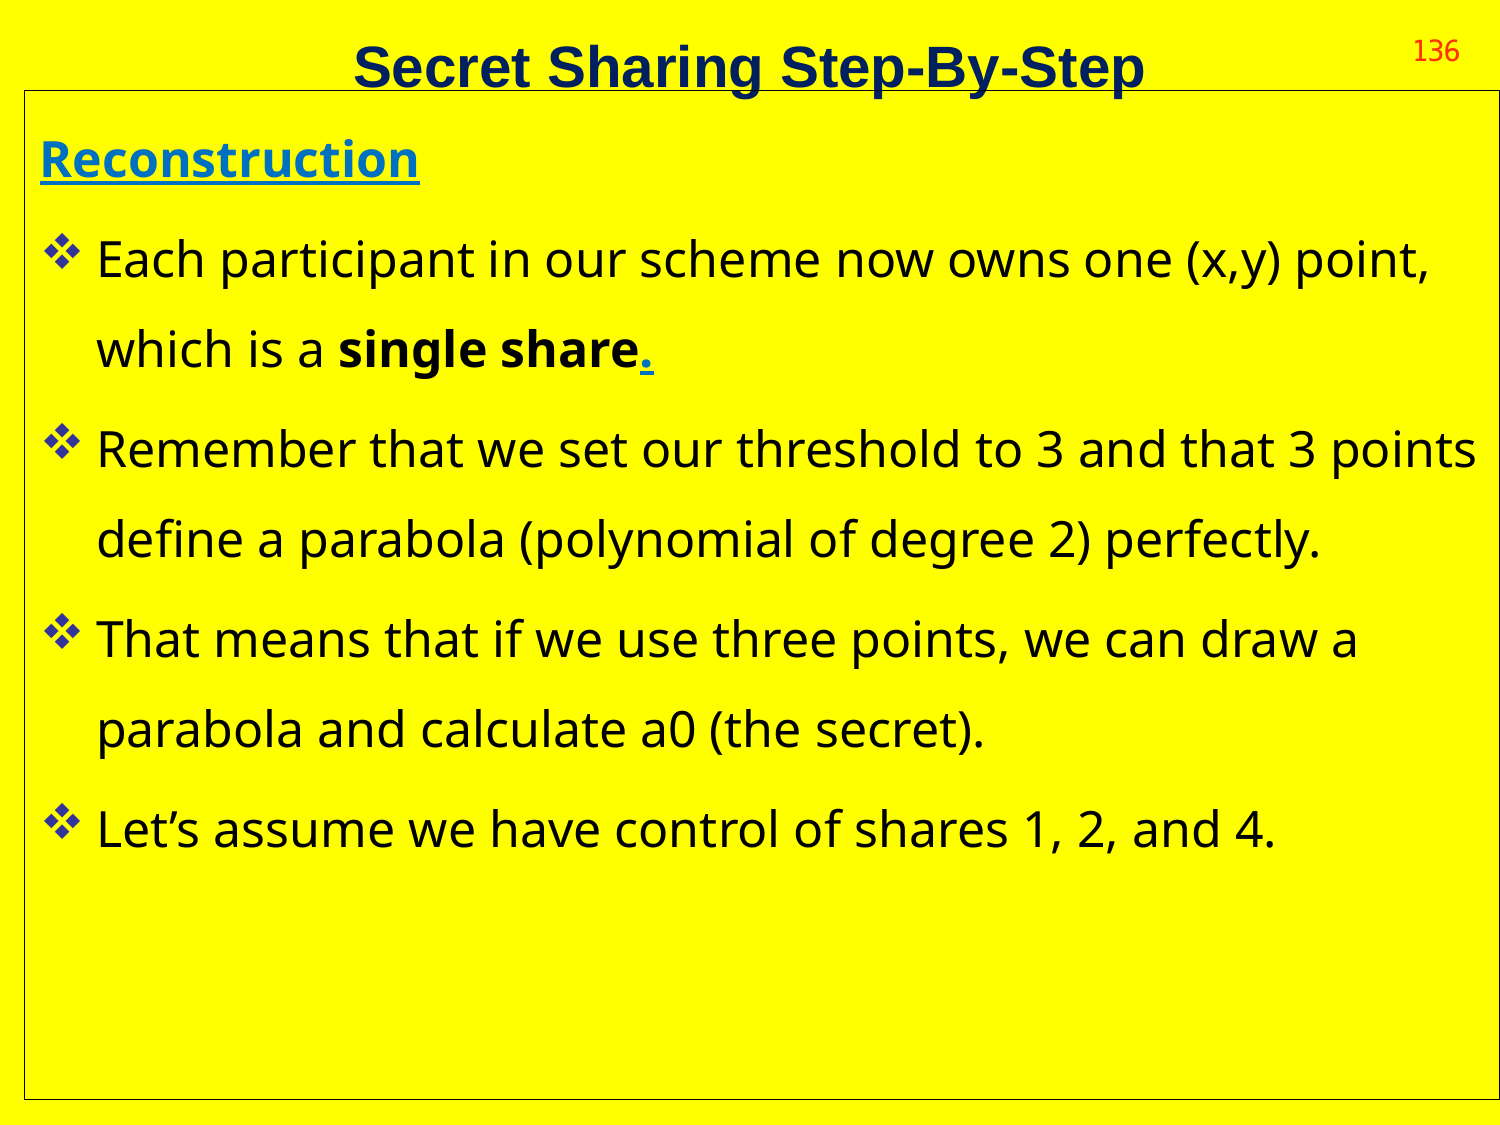

# Secret Sharing Step-By-Step
136
Reconstruction
Each participant in our scheme now owns one (x,y) point, which is a single share.
Remember that we set our threshold to 3 and that 3 points define a parabola (polynomial of degree 2) perfectly.
That means that if we use three points, we can draw a parabola and calculate a0 (the secret).
Let’s assume we have control of shares 1, 2, and 4.